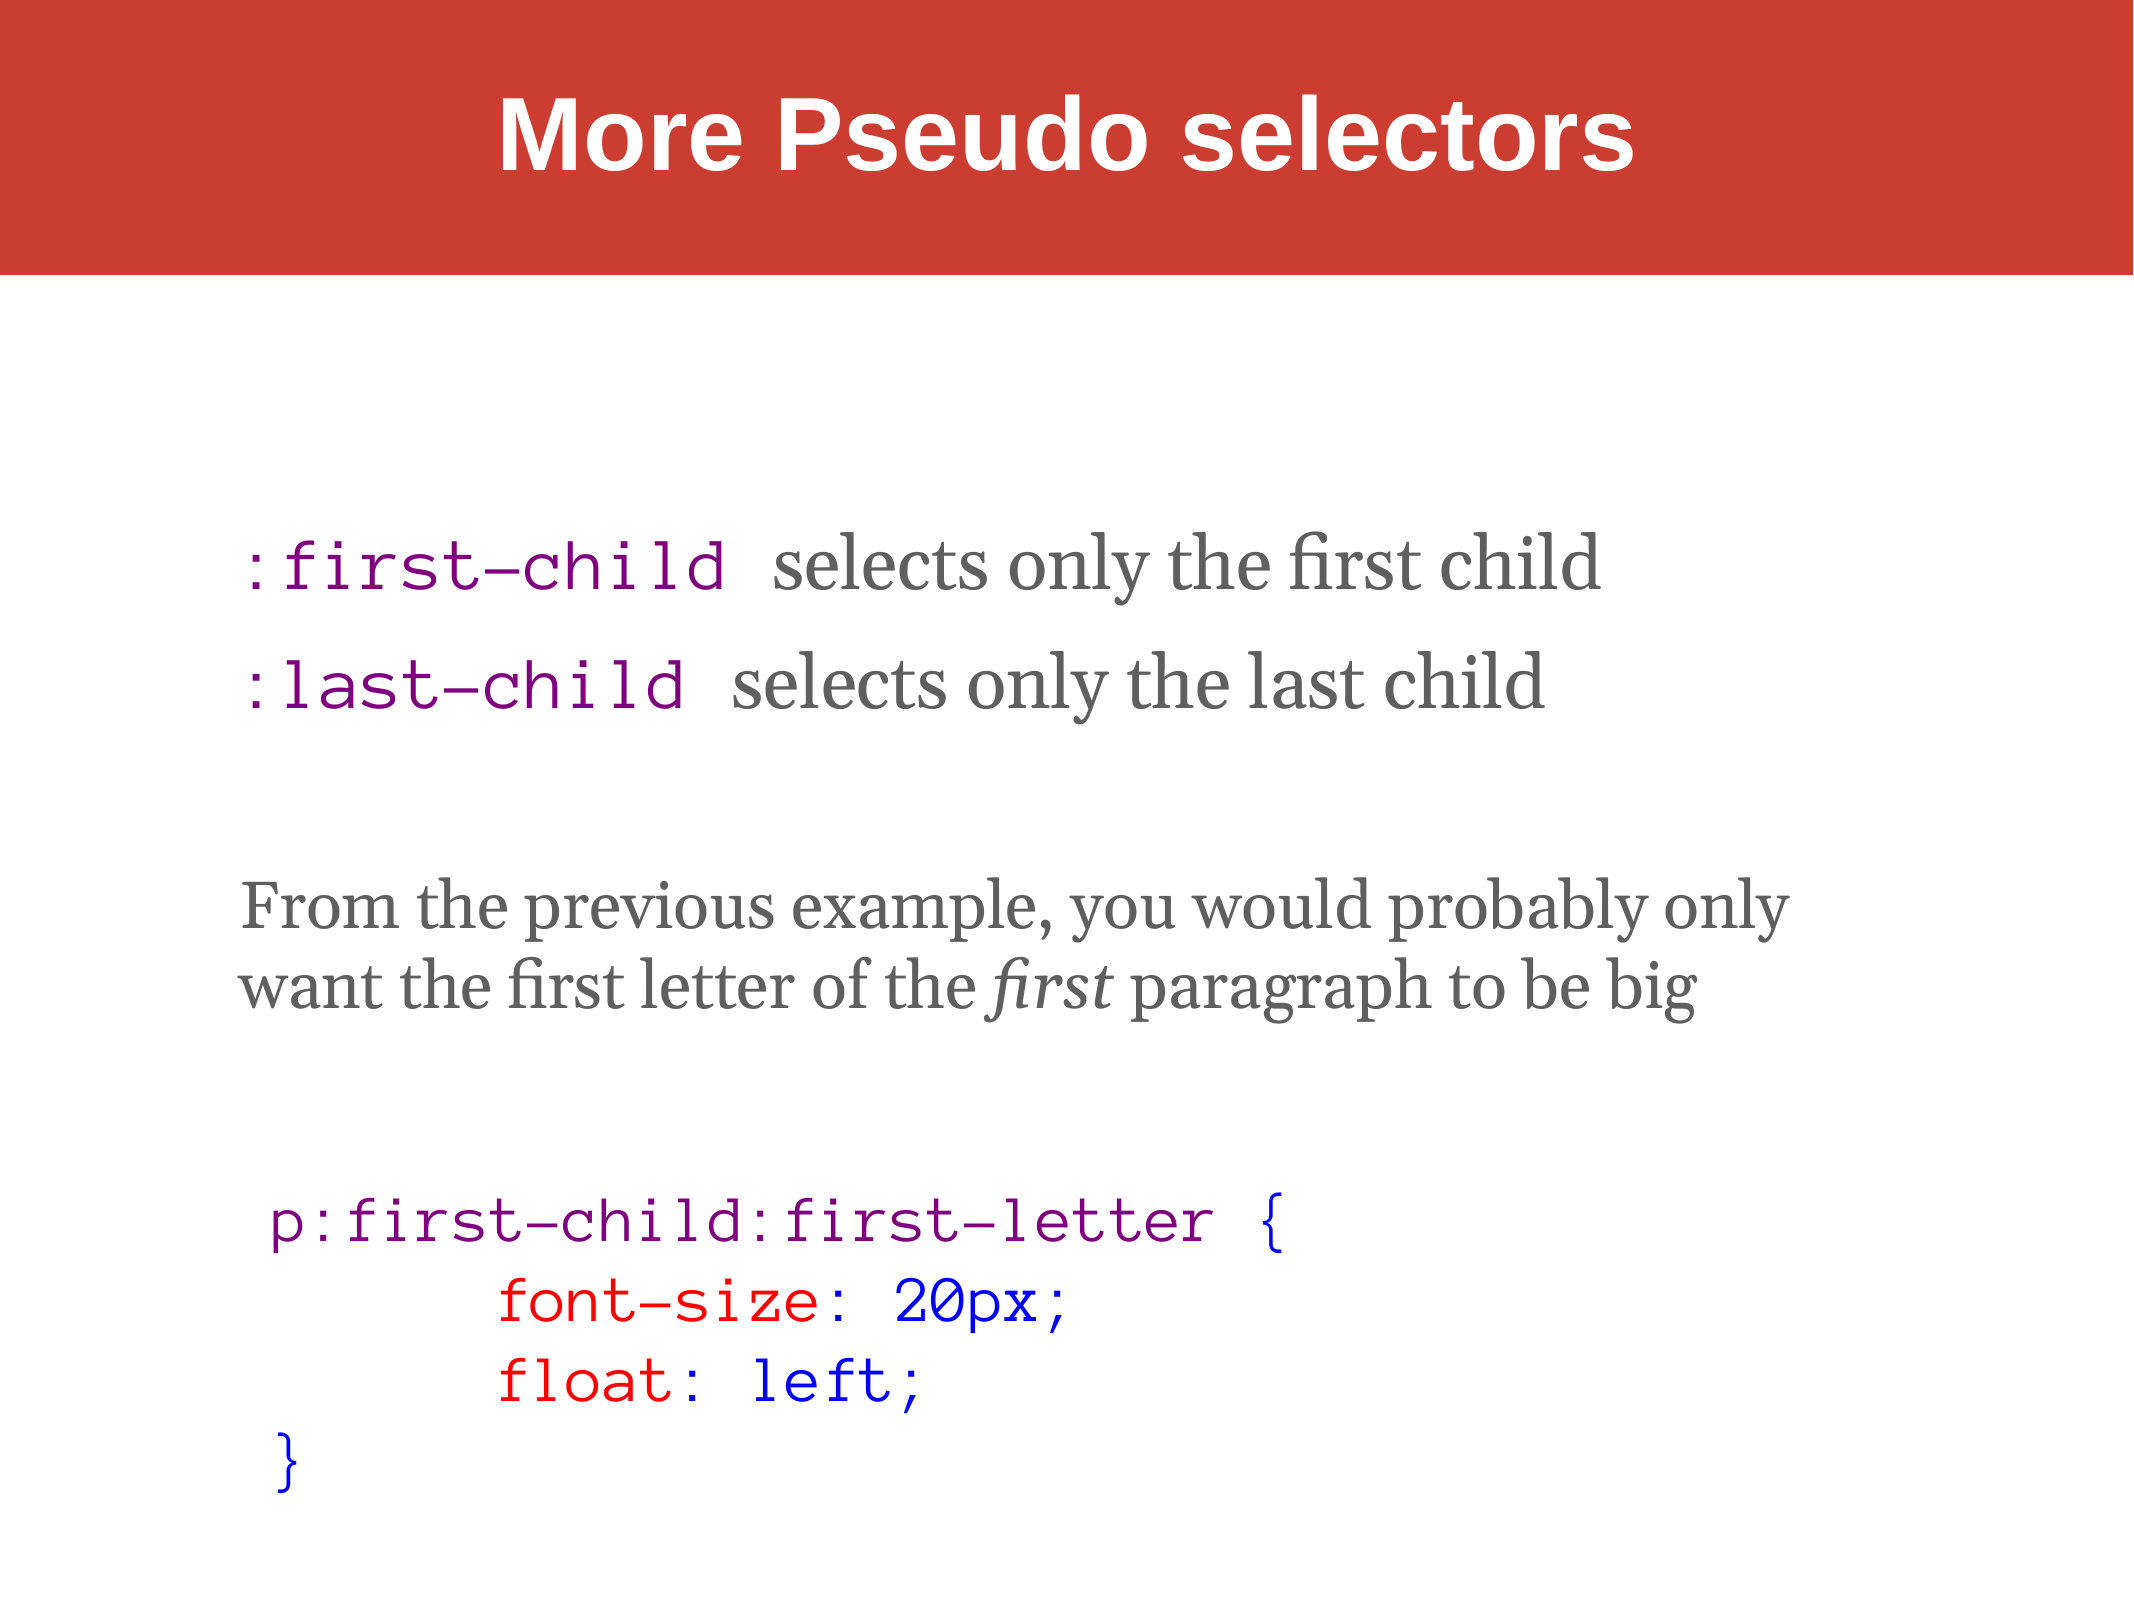

# More Pseudo selectors

:first-child selects only the first child
:last-child selects only the last child

From the previous example, you would probably only want the first letter of the first paragraph to be big
p:first-child:first-letter {
	  font-size: 20px;
 	  float: left;
}